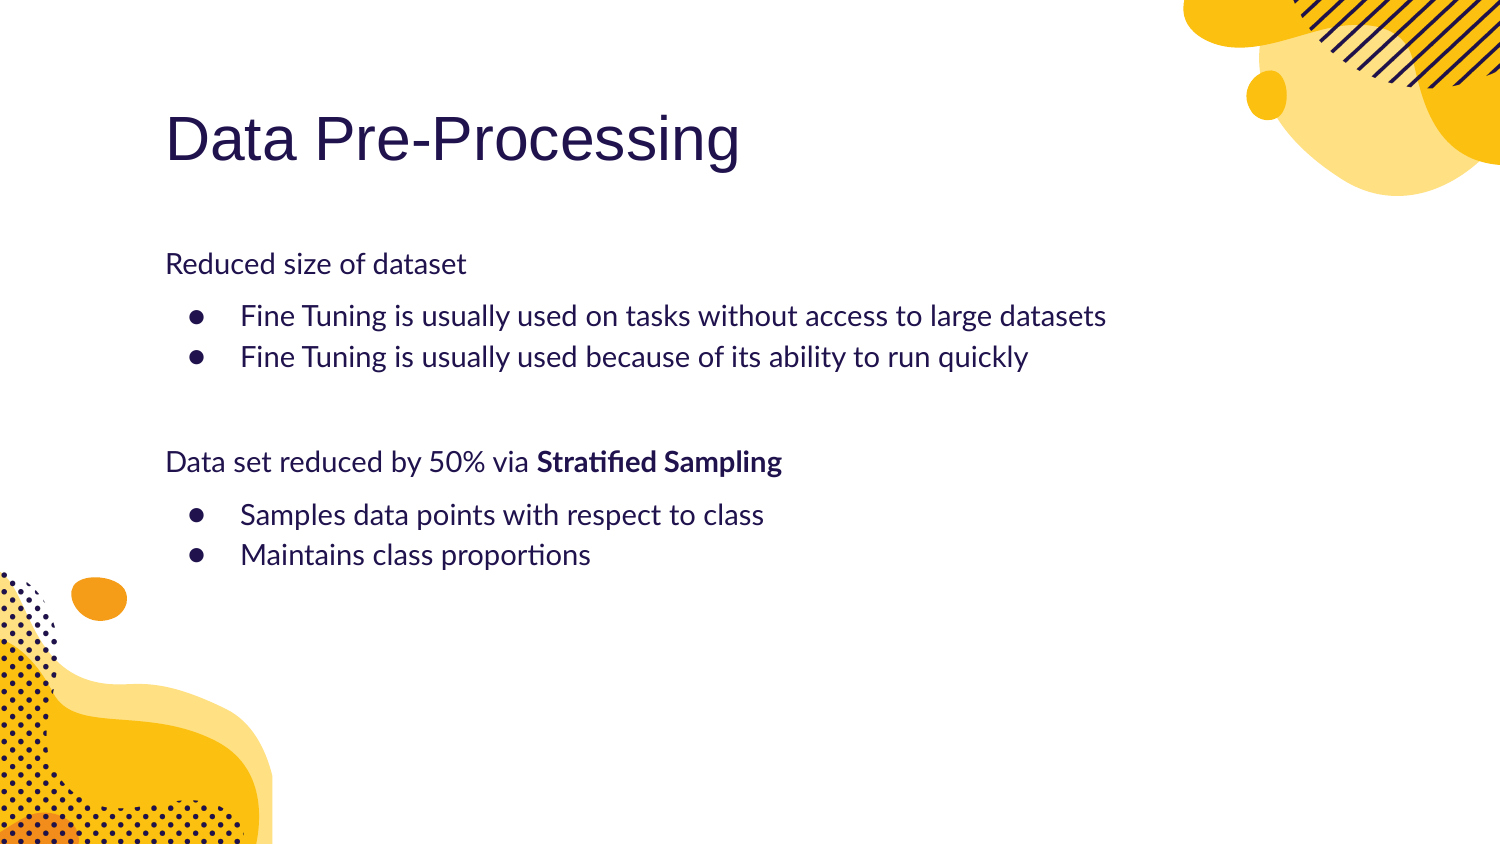

# Data Pre-Processing
Reduced size of dataset
Fine Tuning is usually used on tasks without access to large datasets
Fine Tuning is usually used because of its ability to run quickly

Data set reduced by 50% via Stratified Sampling
Samples data points with respect to class
Maintains class proportions